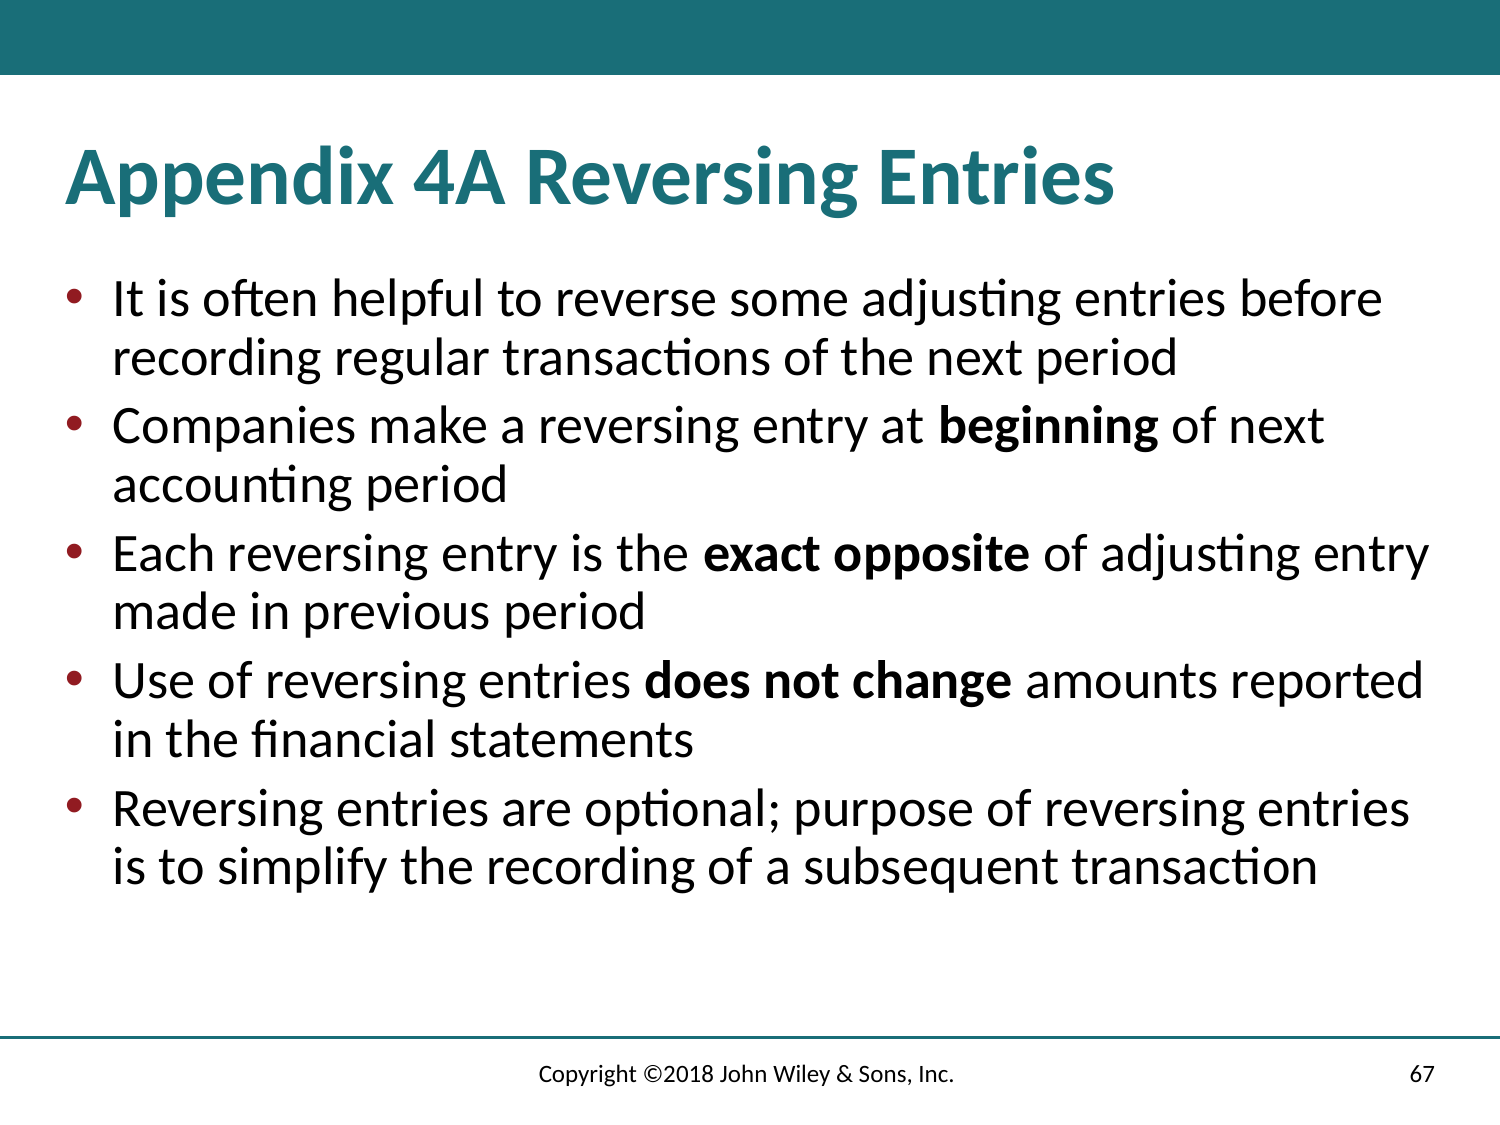

# Appendix 4A Reversing Entries
It is often helpful to reverse some adjusting entries before recording regular transactions of the next period
Companies make a reversing entry at beginning of next accounting period
Each reversing entry is the exact opposite of adjusting entry made in previous period
Use of reversing entries does not change amounts reported in the financial statements
Reversing entries are optional; purpose of reversing entries is to simplify the recording of a subsequent transaction
Copyright ©2018 John Wiley & Sons, Inc.
67